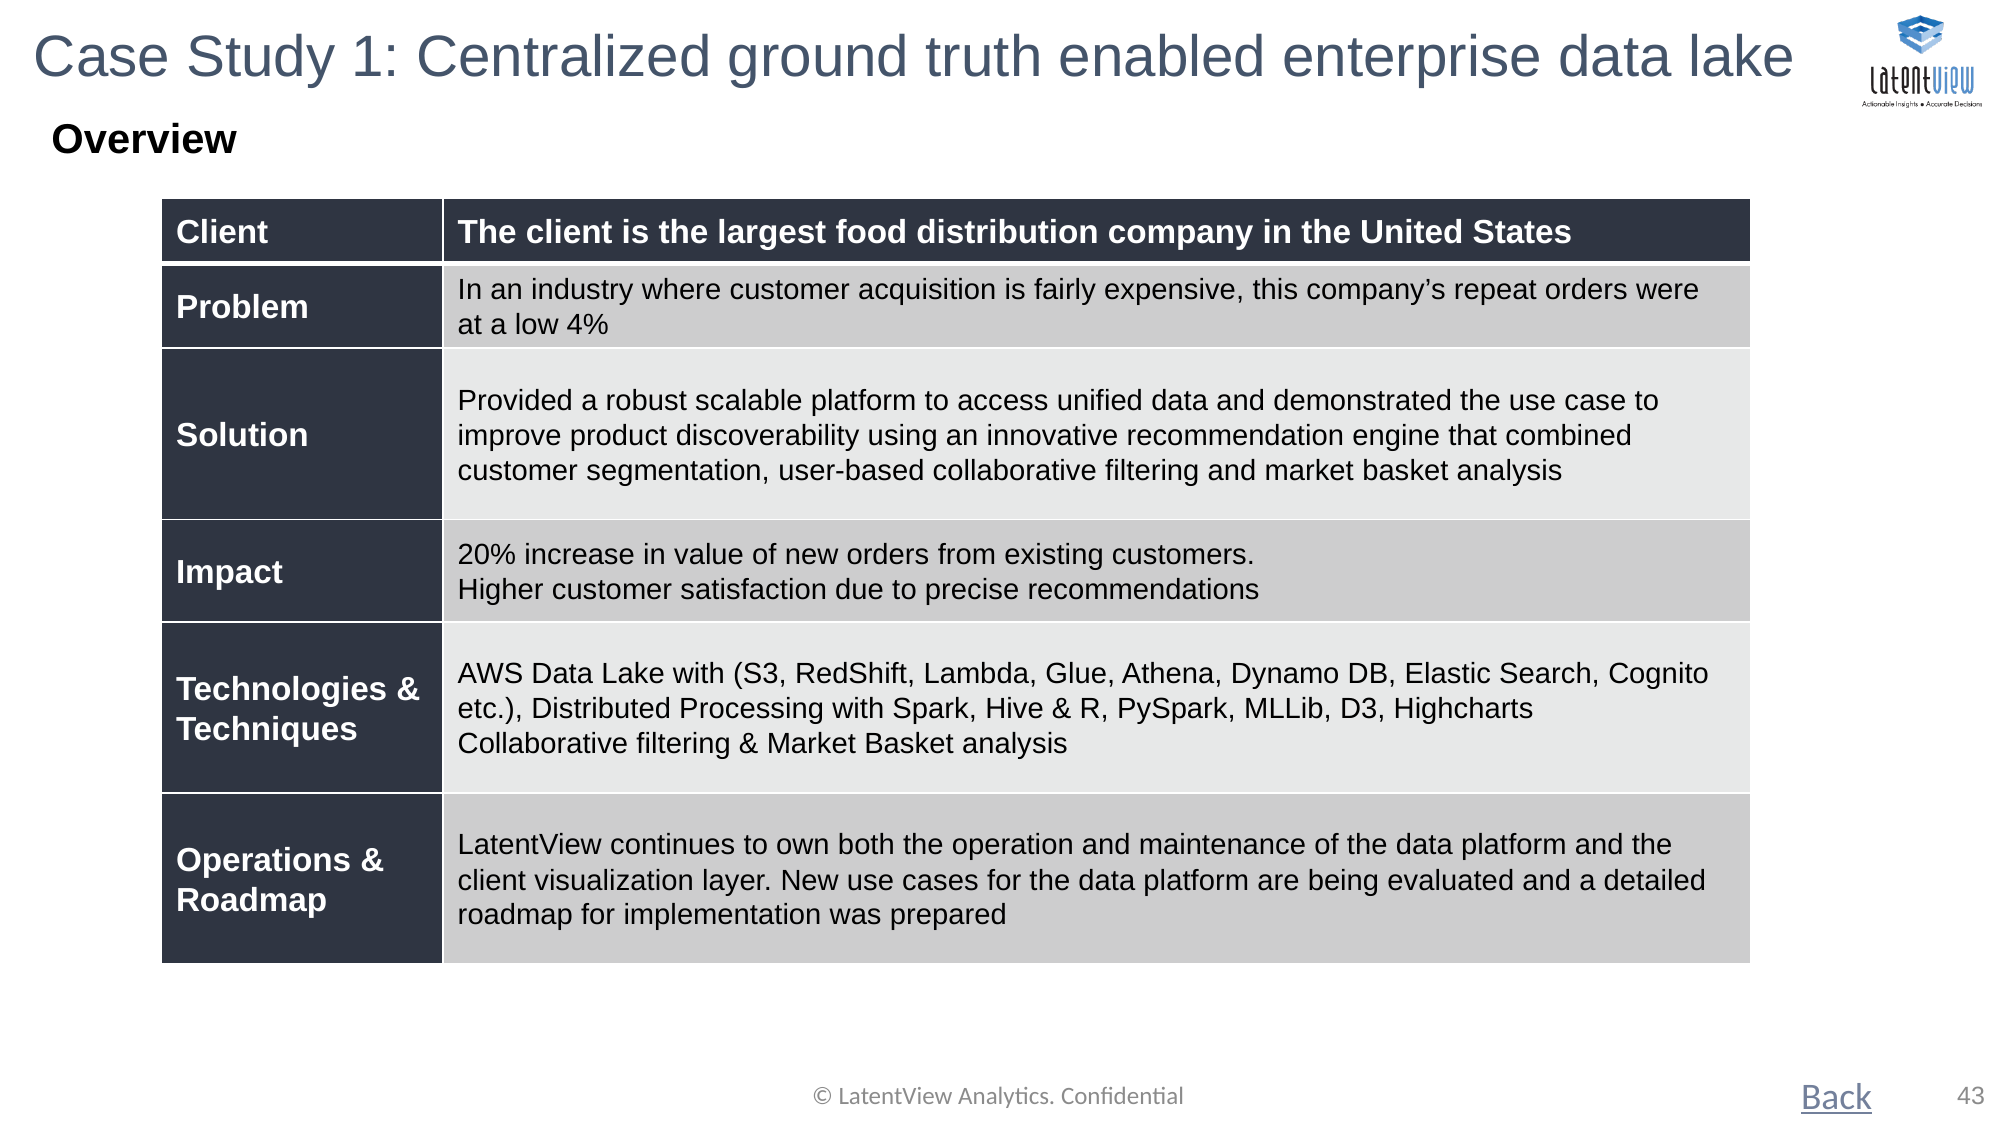

# Case Study 1: Centralized ground truth enabled enterprise data lake
Overview
| Client | The client is the largest food distribution company in the United States |
| --- | --- |
| Problem | In an industry where customer acquisition is fairly expensive, this company’s repeat orders were at a low 4% |
| Solution | Provided a robust scalable platform to access unified data and demonstrated the use case to improve product discoverability using an innovative recommendation engine that combined customer segmentation, user-based collaborative filtering and market basket analysis |
| Impact | 20% increase in value of new orders from existing customers. Higher customer satisfaction due to precise recommendations |
| Technologies & Techniques | AWS Data Lake with (S3, RedShift, Lambda, Glue, Athena, Dynamo DB, Elastic Search, Cognito etc.), Distributed Processing with Spark, Hive & R, PySpark, MLLib, D3, Highcharts Collaborative filtering & Market Basket analysis |
| Operations & Roadmap | LatentView continues to own both the operation and maintenance of the data platform and the client visualization layer. New use cases for the data platform are being evaluated and a detailed roadmap for implementation was prepared |
Back
© LatentView Analytics. Confidential
43